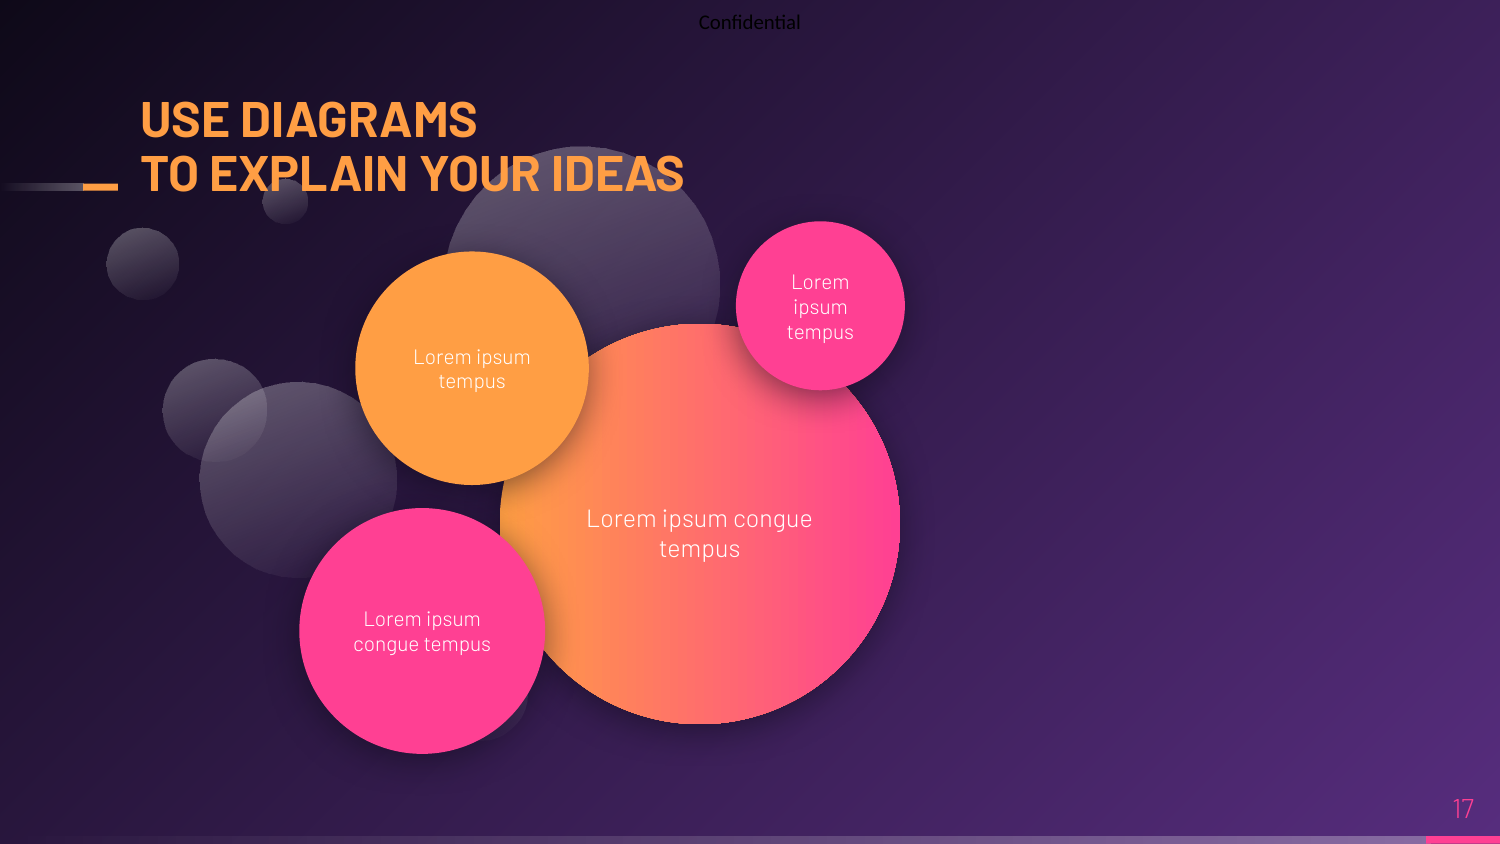

# USE DIAGRAMS TO EXPLAIN YOUR IDEAS

Lorem ipsum tempus

Lorem ipsum tempus

Lorem ipsum congue tempus

Lorem ipsum congue tempus
17